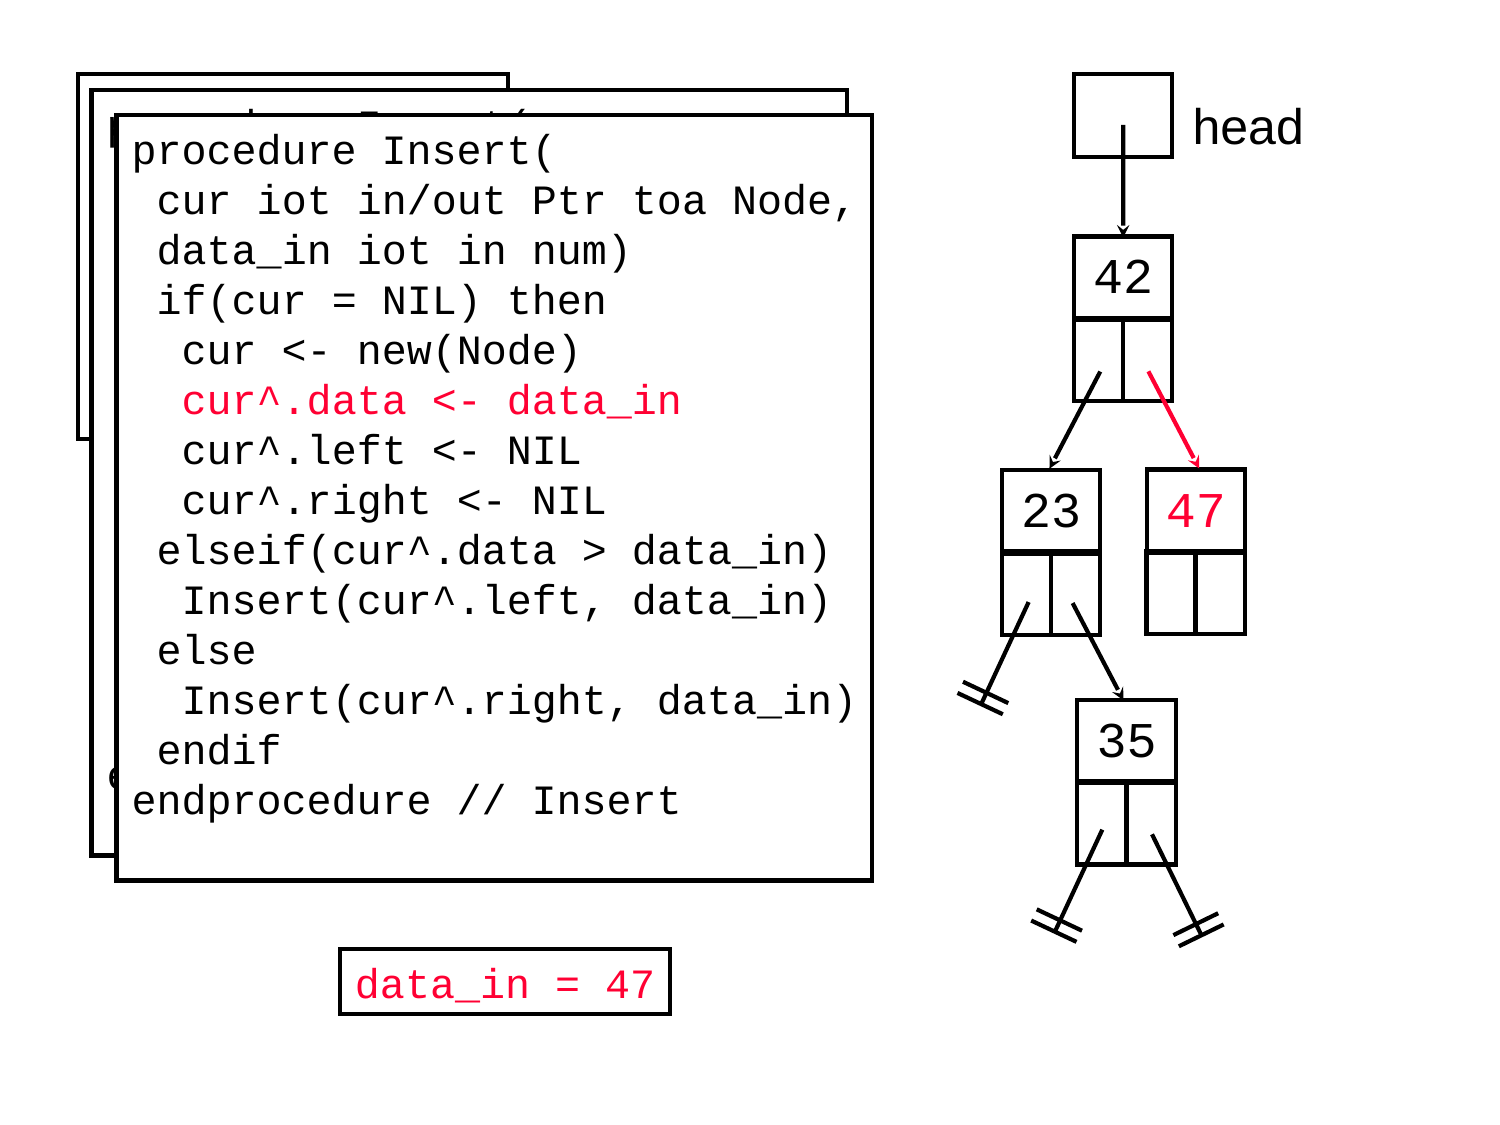

.
.
Insert(head, 23)
Insert(head, 35)
Insert(head, 47)
.
.

head
procedure Insert(
 cur iot in/out Ptr toa Node,
 data_in iot in num)
 if(cur = NIL) then
  cur <- new(Node)
  cur^.data <- data_in
  cur^.left <- NIL
  cur^.right <- NIL
 elseif(cur^.data > data_in)
  Insert(cur^.left, data_in)
 else
  Insert(cur^.right, data_in)
 endif
endprocedure // Insert

procedure Insert(
 cur iot in/out Ptr toa Node,
 data_in iot in num)
 if(cur = NIL) then
  cur <- new(Node)
  cur^.data <- data_in
  cur^.left <- NIL
  cur^.right <- NIL
 elseif(cur^.data > data_in)
  Insert(cur^.left, data_in)
 else
  Insert(cur^.right, data_in)
 endif
endprocedure // Insert

42

47
23

35

data_in = 47